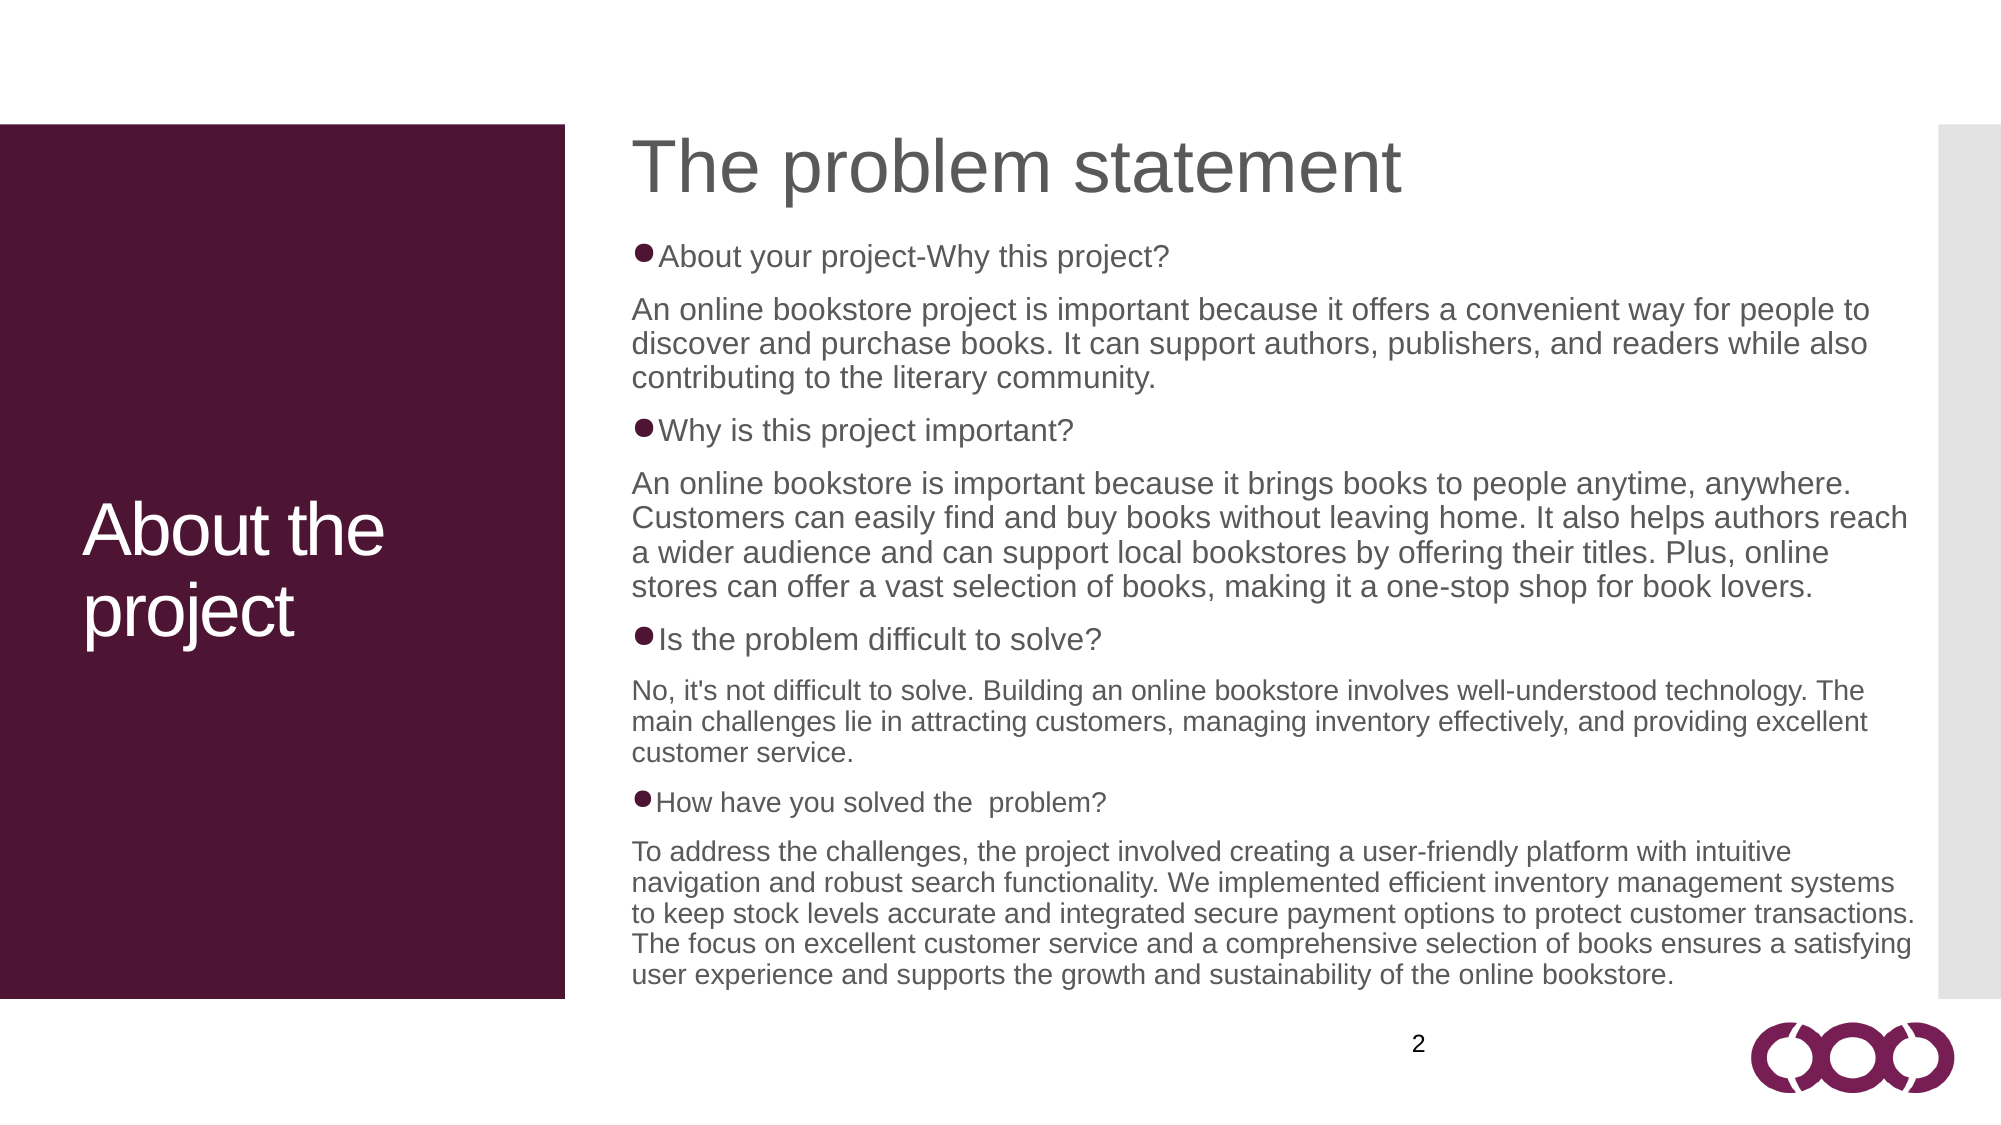

2
The problem statement
About your project-Why this project?
An online bookstore project is important because it offers a convenient way for people to discover and purchase books. It can support authors, publishers, and readers while also contributing to the literary community.
Why is this project important?
An online bookstore is important because it brings books to people anytime, anywhere. Customers can easily find and buy books without leaving home. It also helps authors reach a wider audience and can support local bookstores by offering their titles. Plus, online stores can offer a vast selection of books, making it a one-stop shop for book lovers.
Is the problem difficult to solve?
No, it's not difficult to solve. Building an online bookstore involves well-understood technology. The main challenges lie in attracting customers, managing inventory effectively, and providing excellent customer service.
How have you solved the  problem?
To address the challenges, the project involved creating a user-friendly platform with intuitive navigation and robust search functionality. We implemented efficient inventory management systems to keep stock levels accurate and integrated secure payment options to protect customer transactions. The focus on excellent customer service and a comprehensive selection of books ensures a satisfying user experience and supports the growth and sustainability of the online bookstore.
About the project